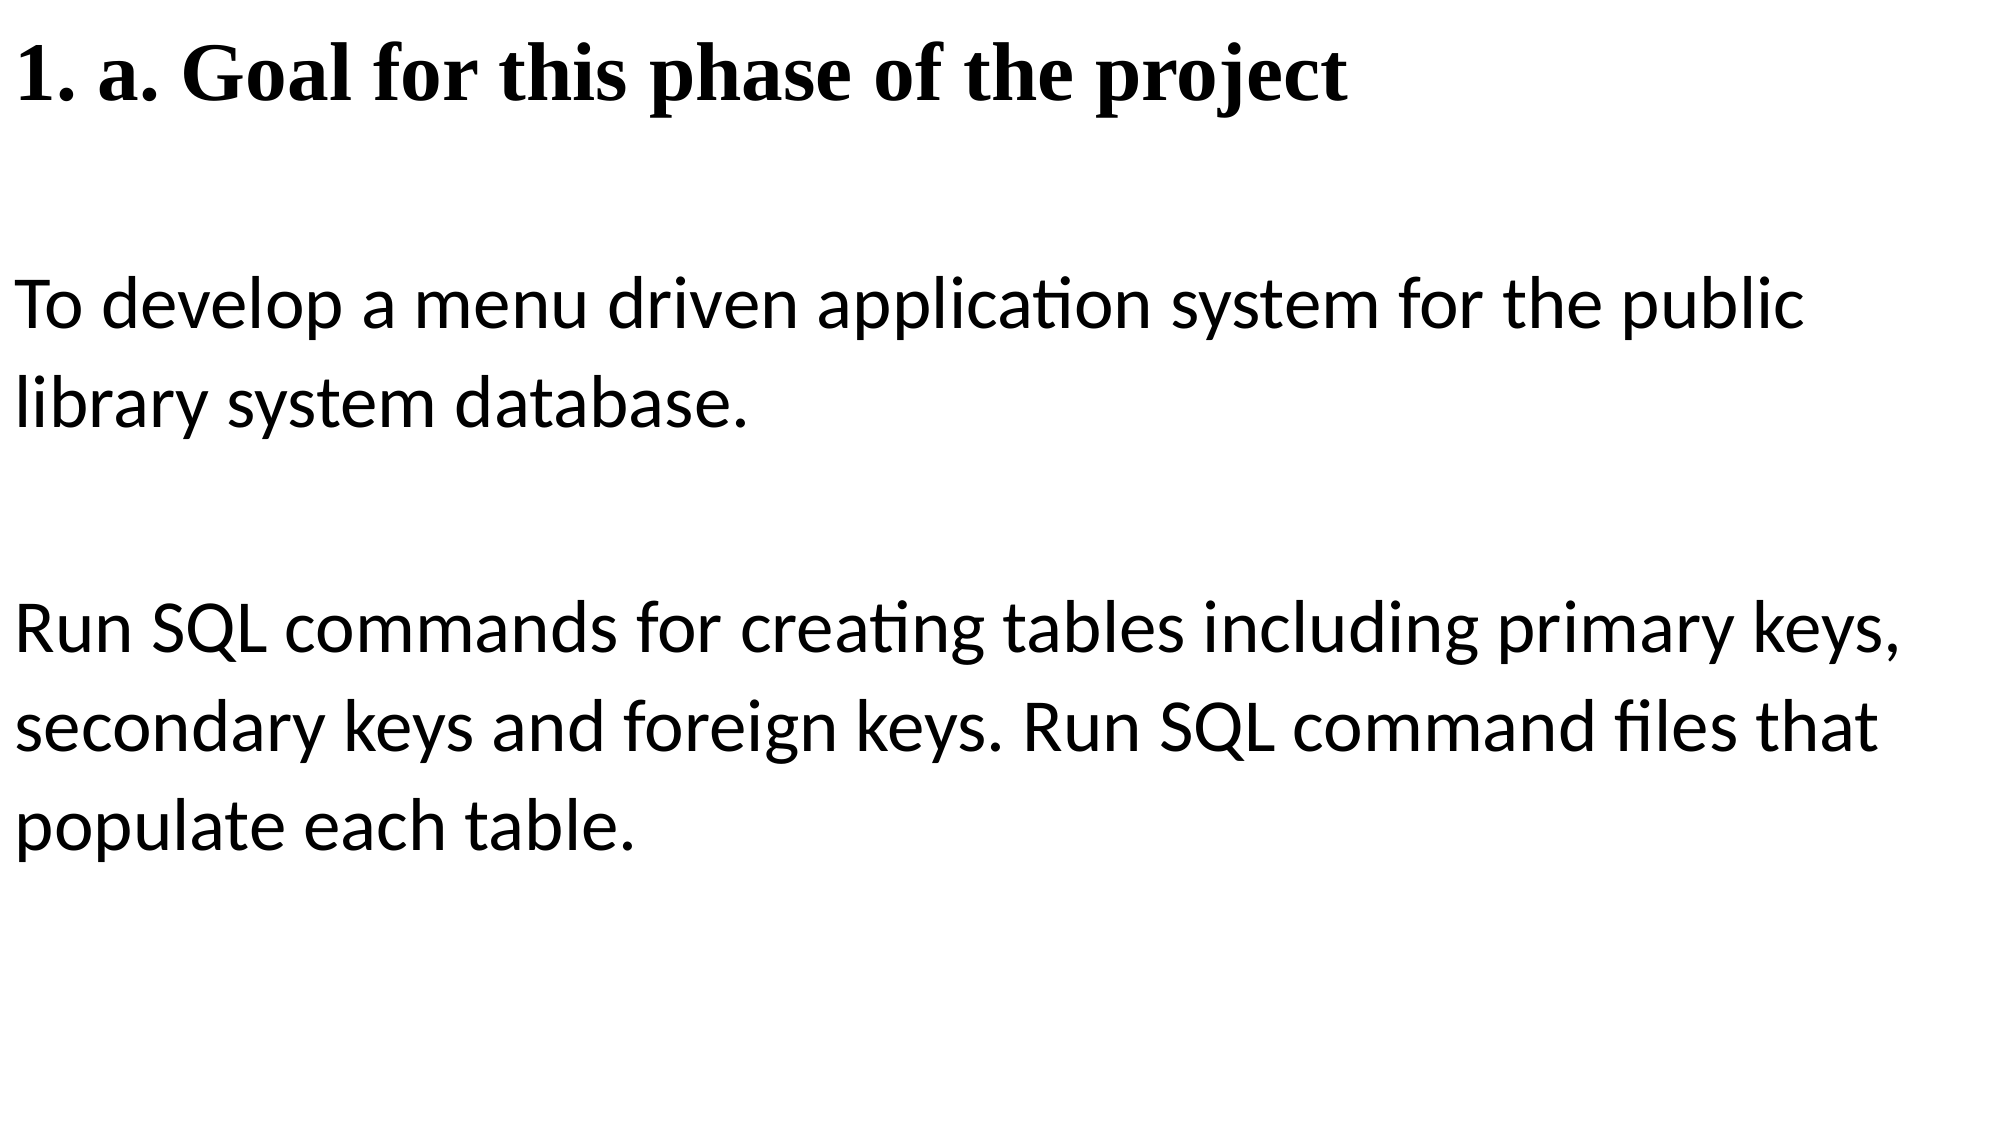

a. Goal for this phase of the project
To develop a menu driven application system for the public library system database.
Run SQL commands for creating tables including primary keys, secondary keys and foreign keys. Run SQL command files that populate each table.